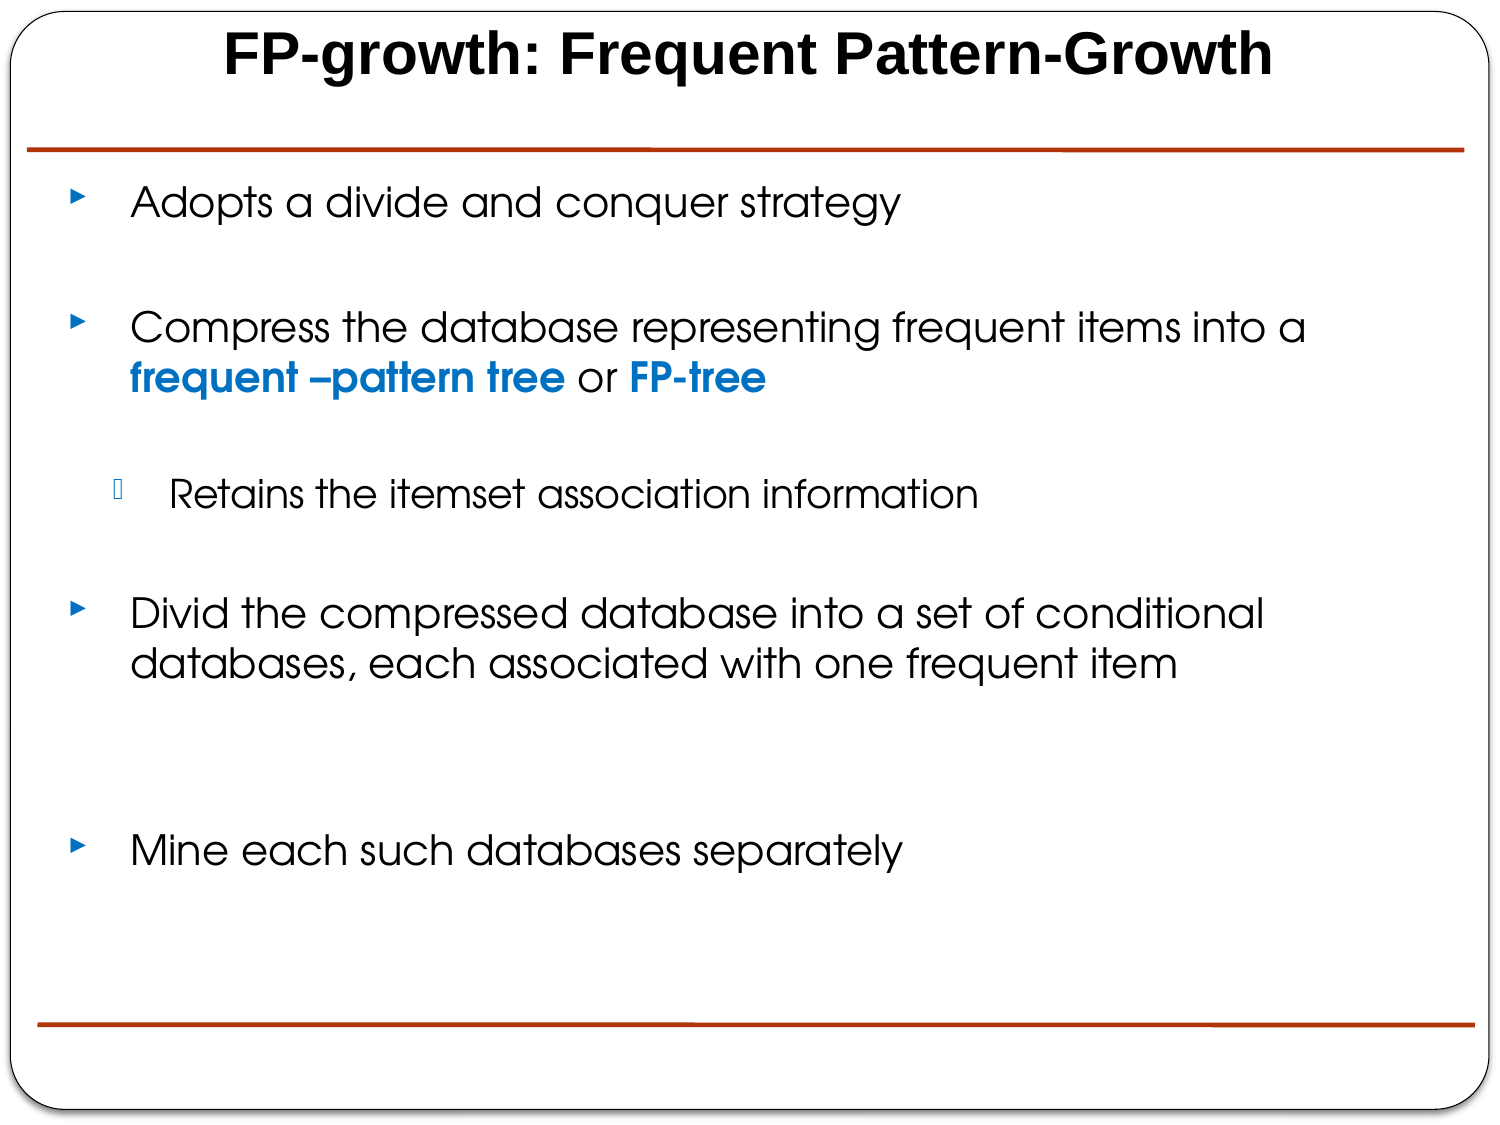

FP-growth: Frequent Pattern-Growth

Adopts a divide and conquer strategy

Compress the database representing frequent items into a frequent –pattern tree or FP-tree

Retains the itemset association information

Divid the compressed database into a set of conditional databases, each associated with one frequent item

Mine each such databases separately